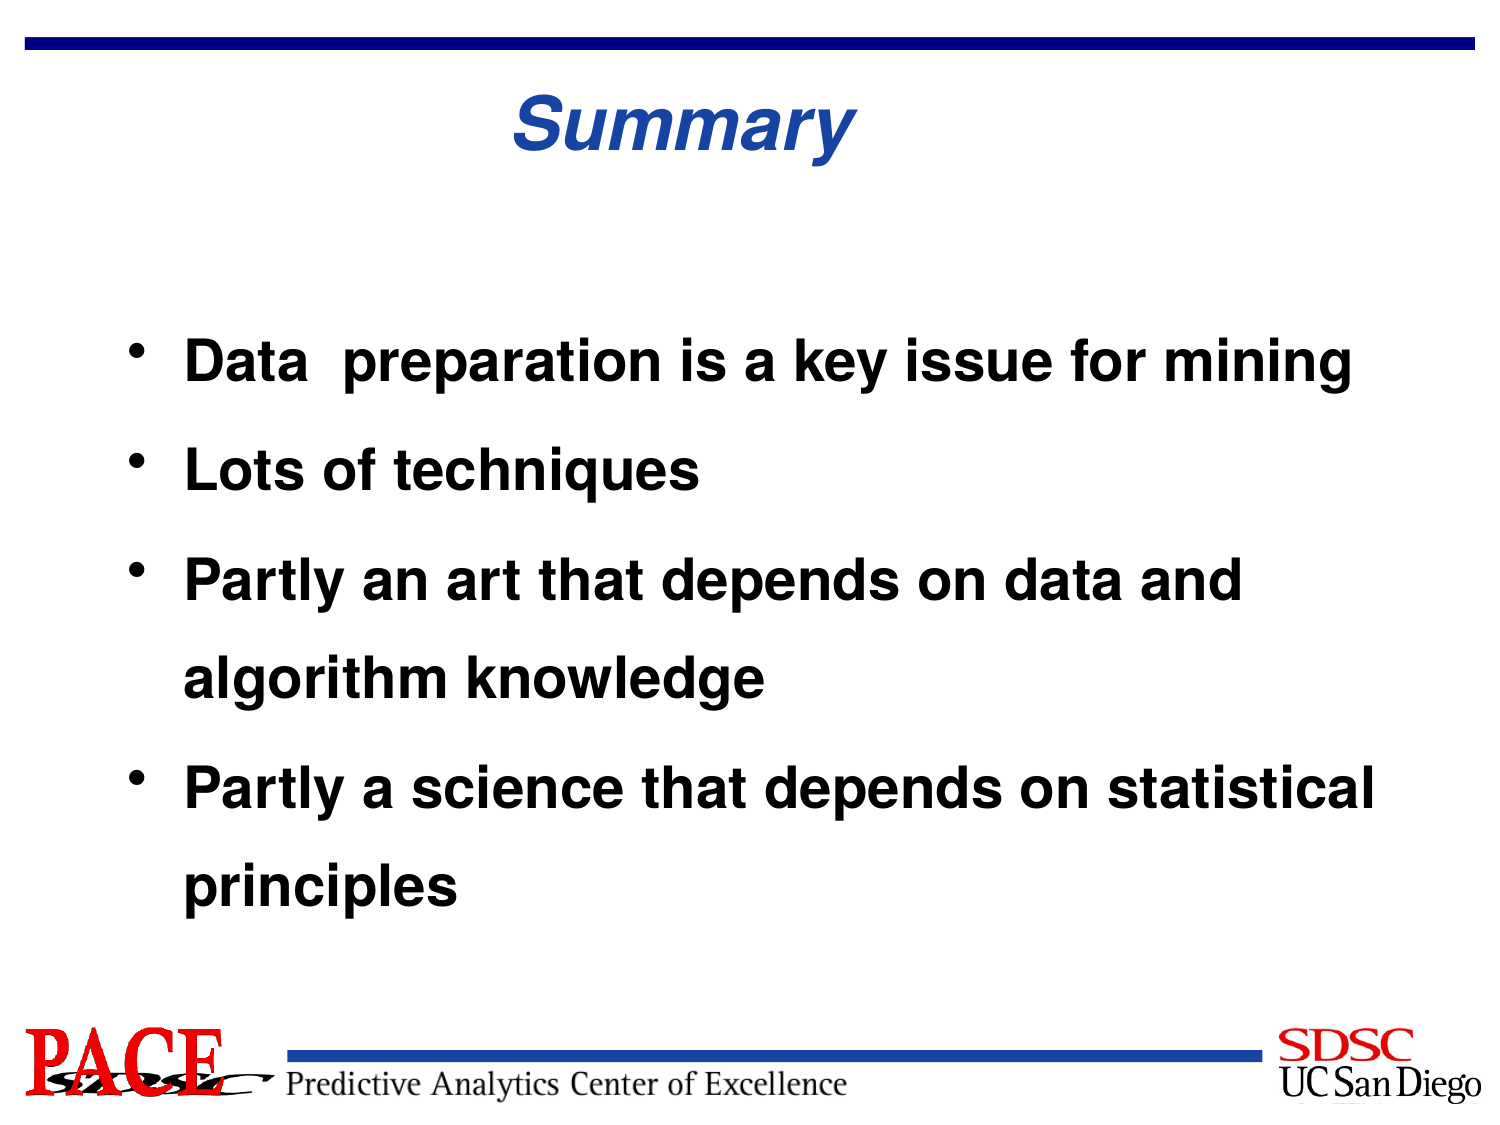

# Summary
Data  preparation is a key issue for mining
Lots of techniques
Partly an art that depends on data and algorithm knowledge
Partly a science that depends on statistical principles